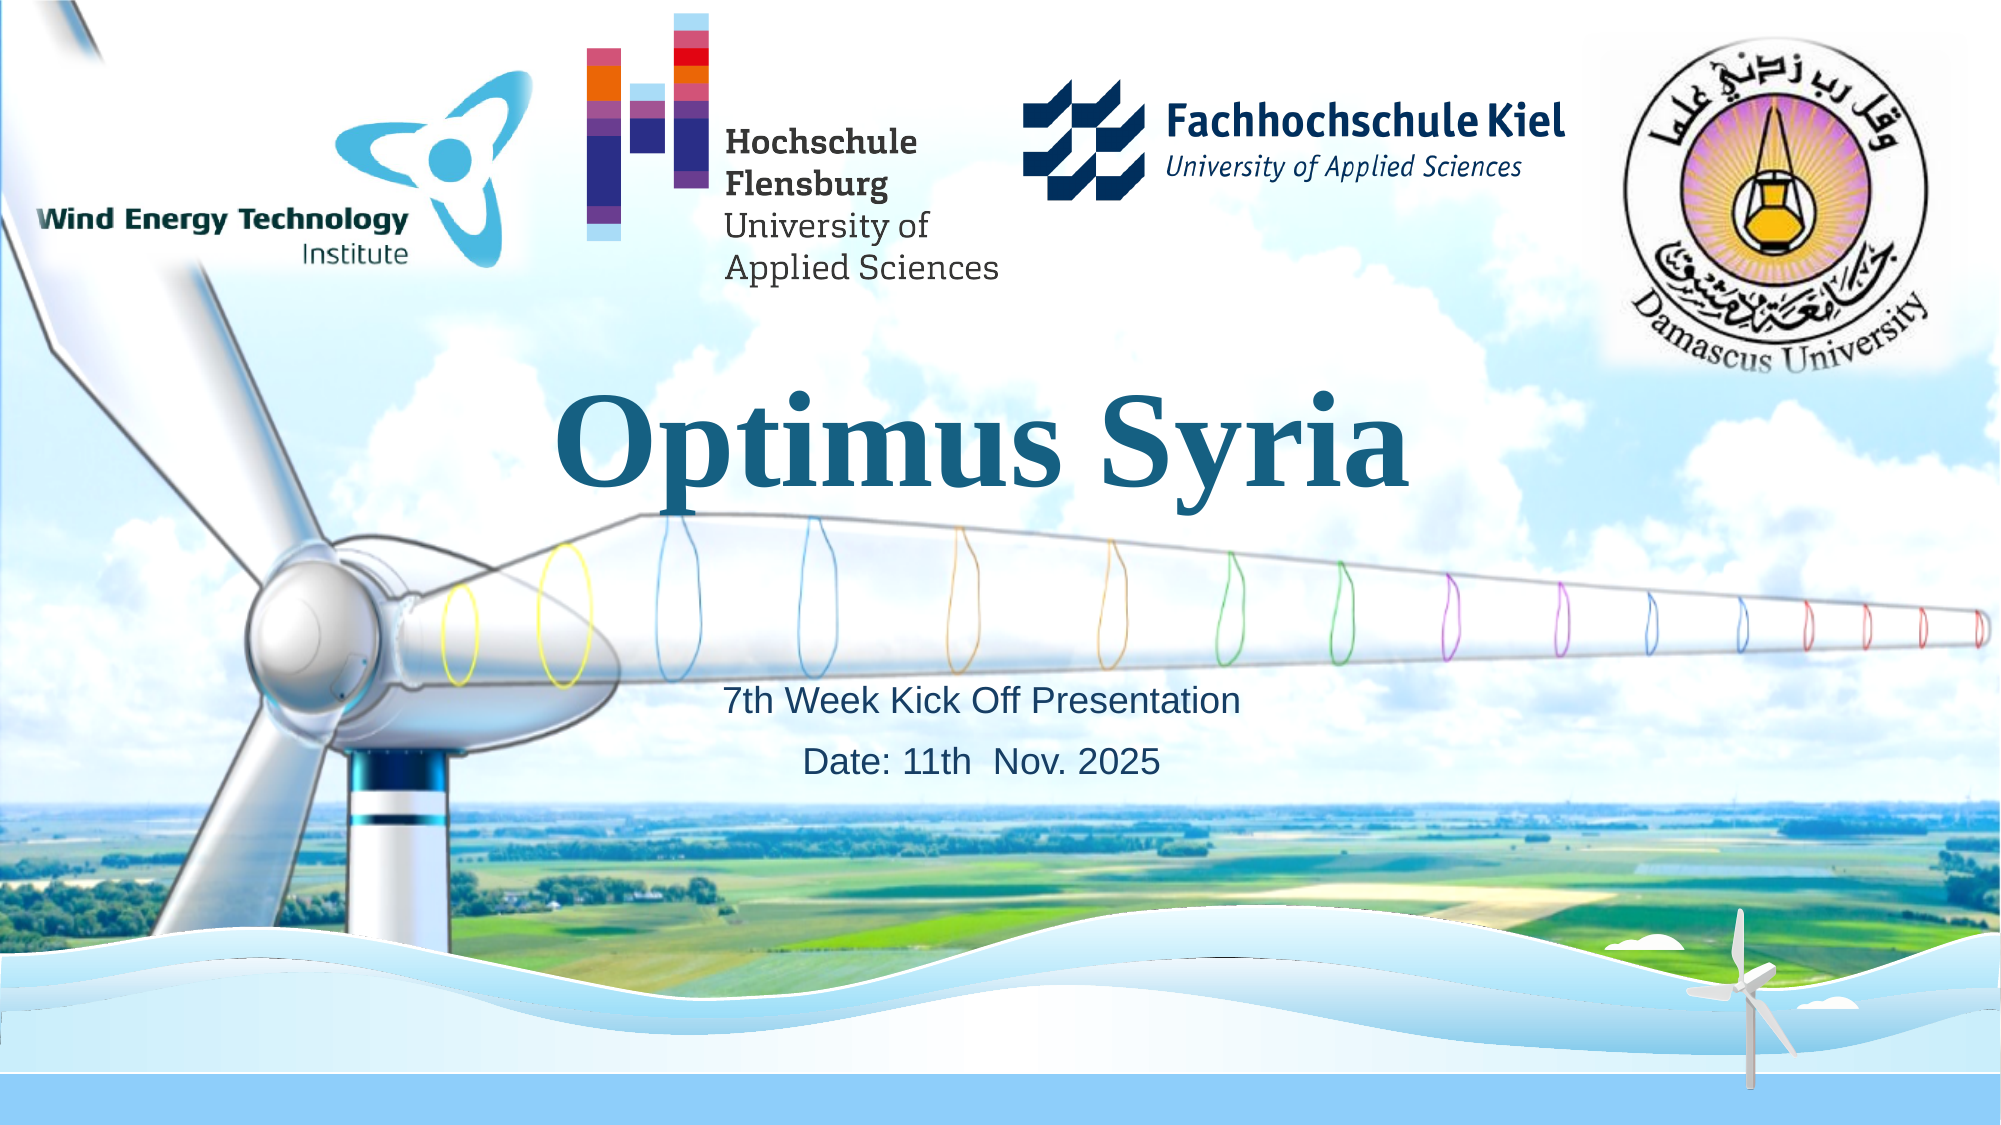

7th Week Kick Off Presentation
Date: 11th  Nov. 2025